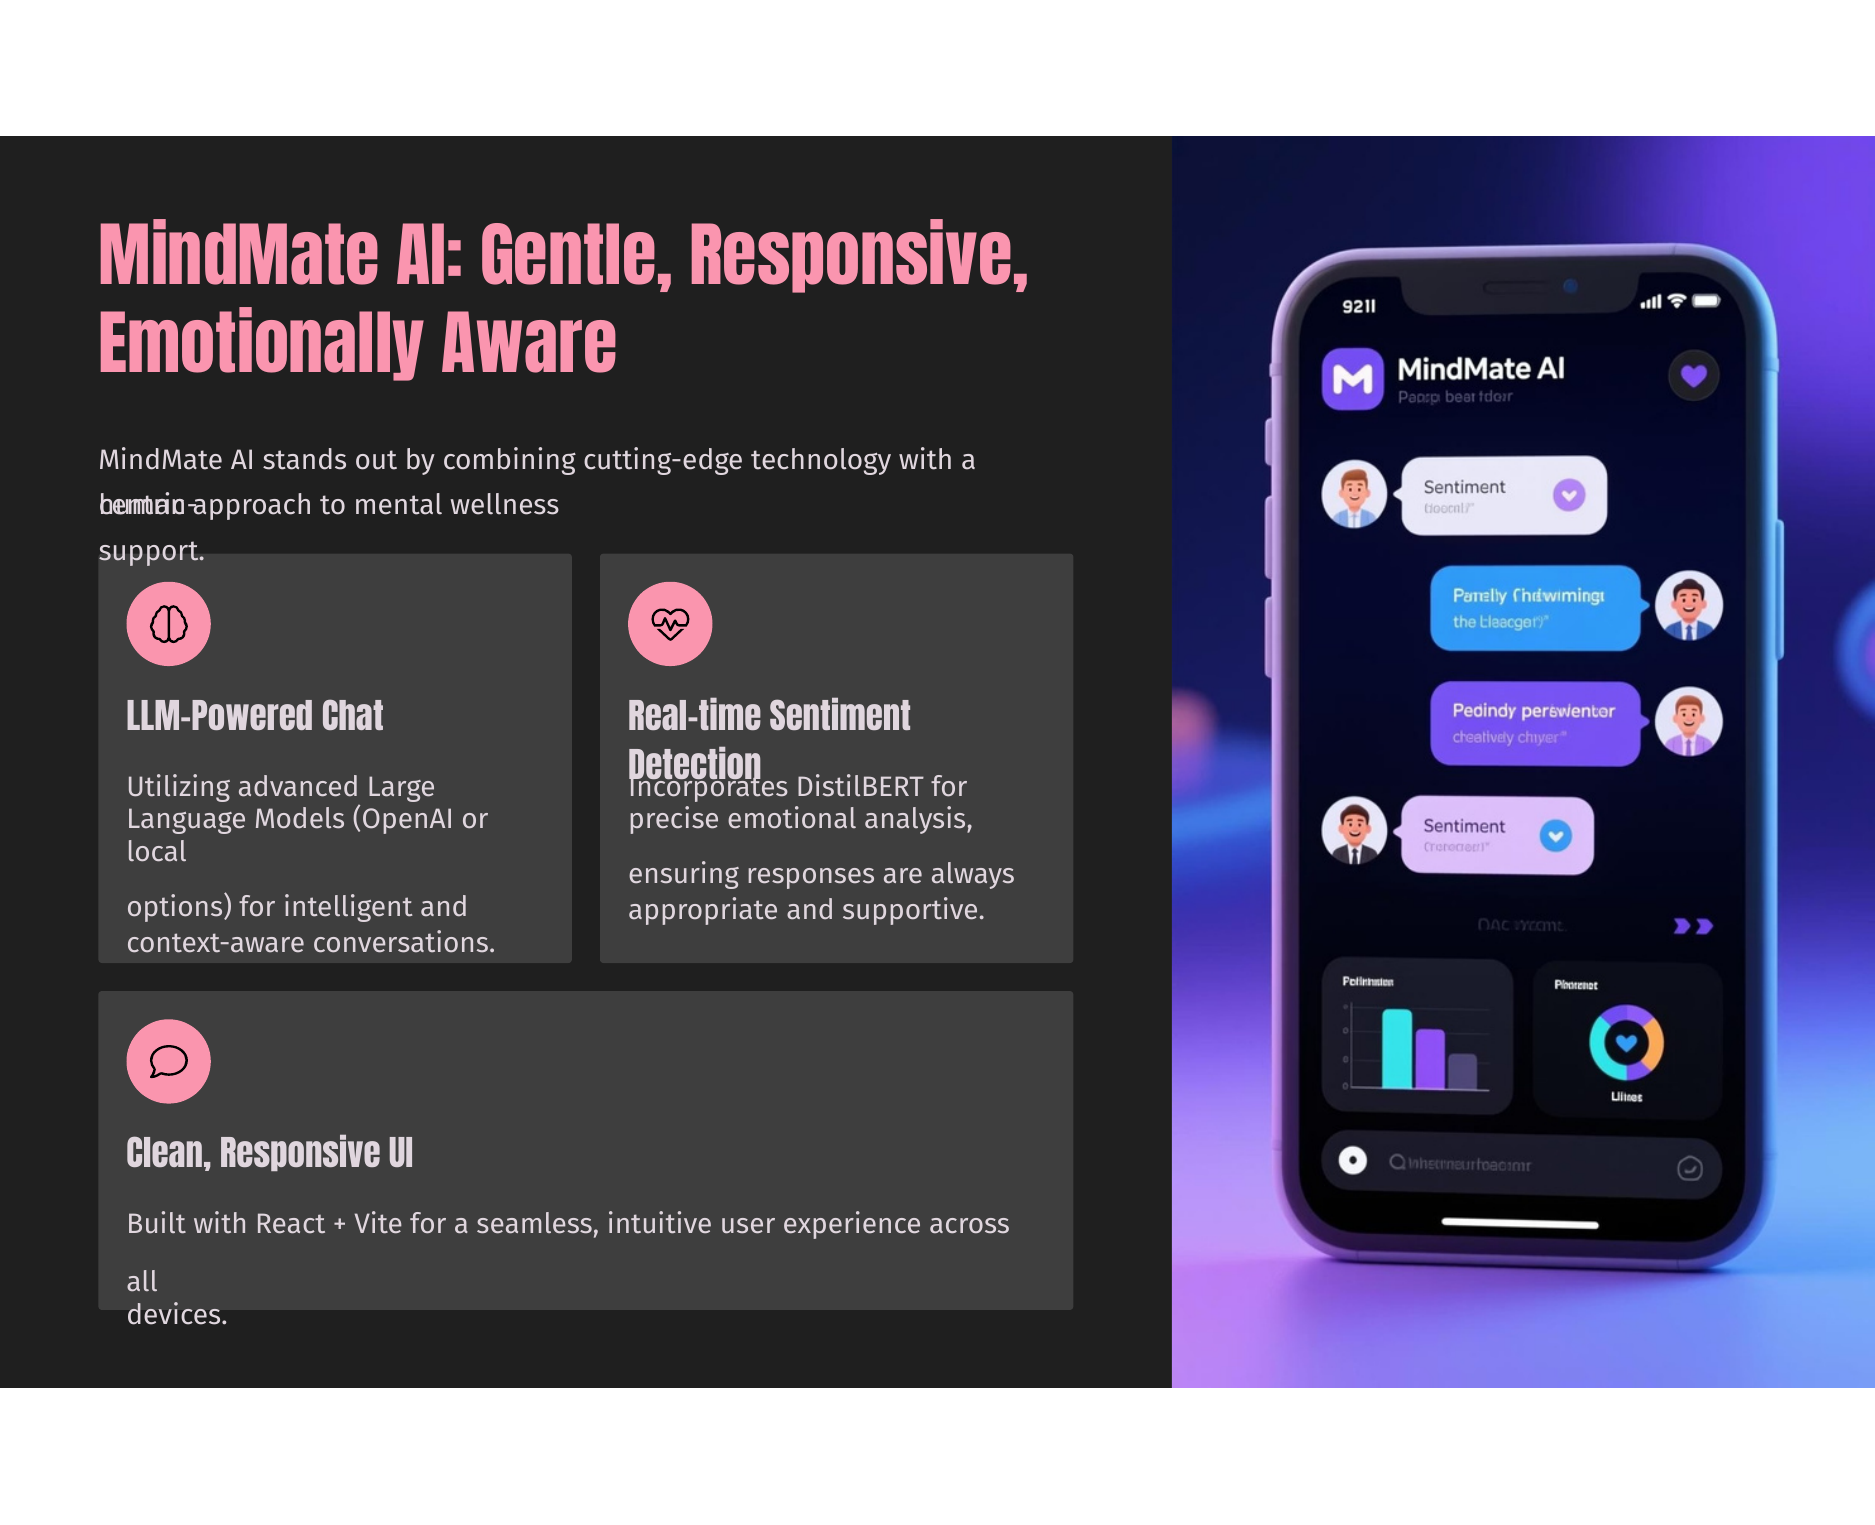

MindMate AI: Gentle, Responsive, Emotionally Aware

MindMate AI stands out by combining cutting-edge technology with a human-
centric approach to mental wellness support.

LLM-Powered Chat
Real-time Sentiment Detection
Utilizing advanced Large
Language Models (OpenAI or local
options) for intelligent and
context-aware conversations.
Incorporates DistilBERT for
precise emotional analysis,
ensuring responses are always
appropriate and supportive.

Clean, Responsive UI
Built with React + Vite for a seamless, intuitive user experience across all
devices.